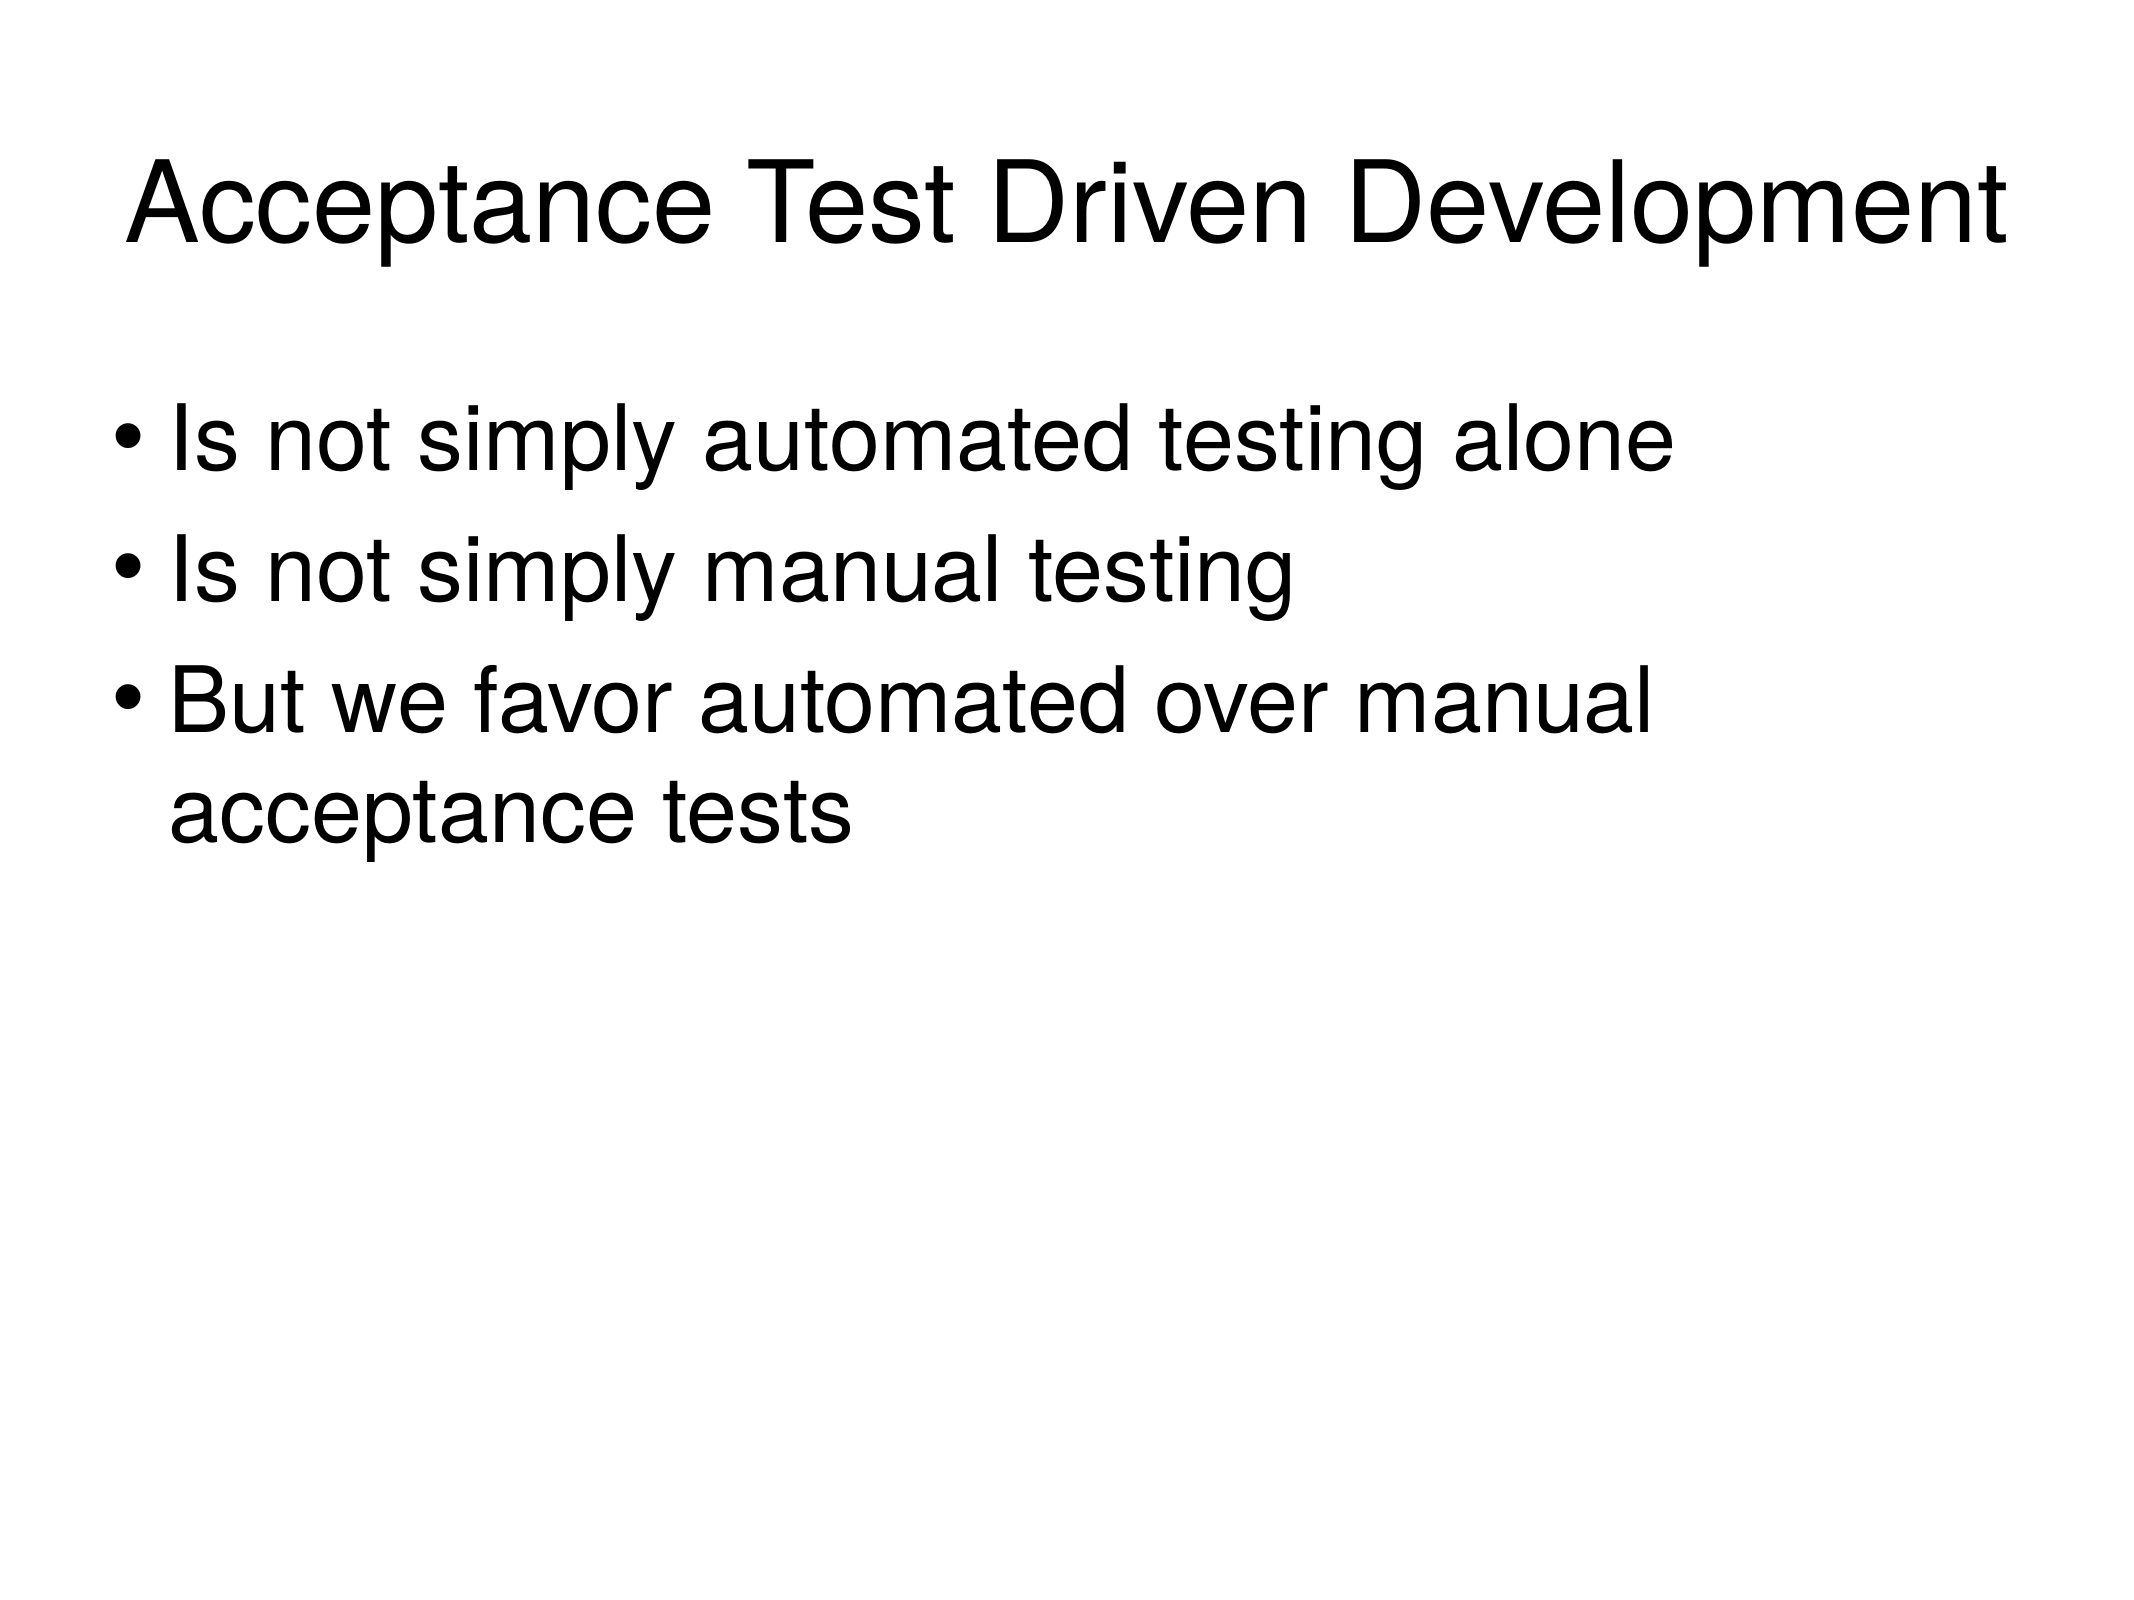

# Acceptance Test Driven Development
Is not simply automated testing alone
Is not simply manual testing
But we favor automated over manual acceptance tests
24